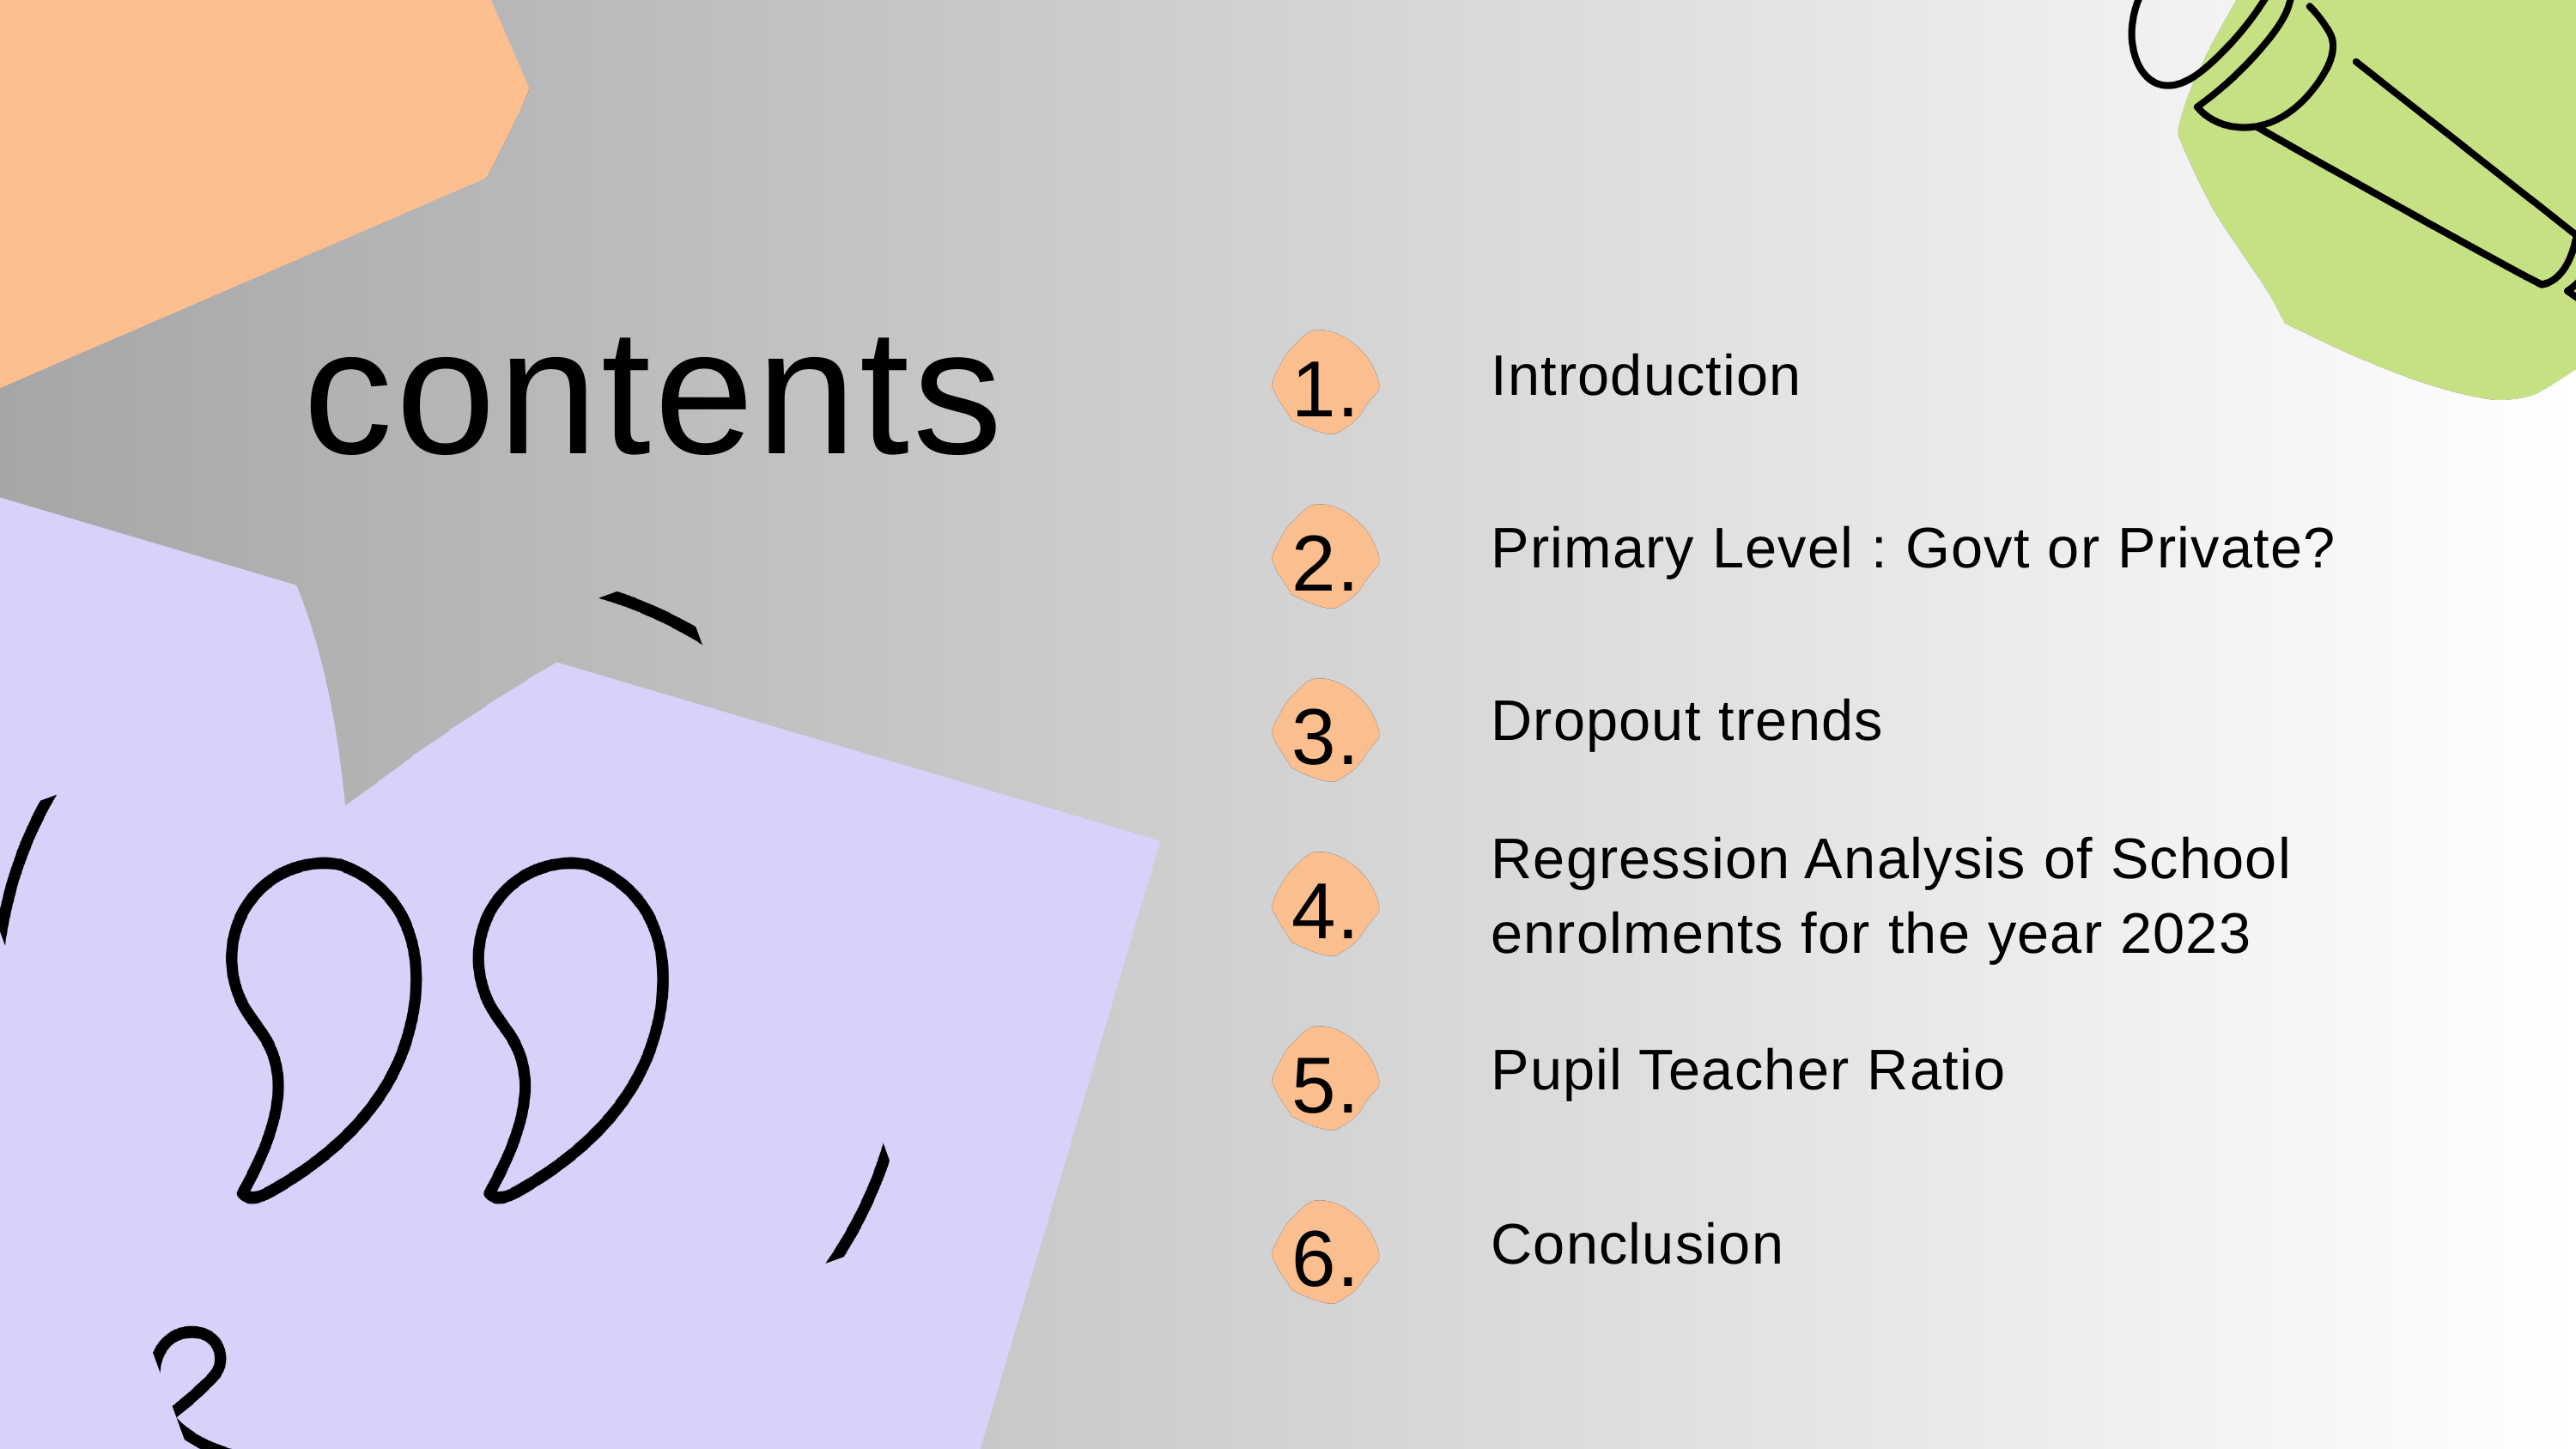

contents

1.
Introduction

2.
Primary Level : Govt or Private?

3.
Dropout trends

Regression Analysis of School enrolments for the year 2023

4.

5.
Pupil Teacher Ratio

6.
Conclusion